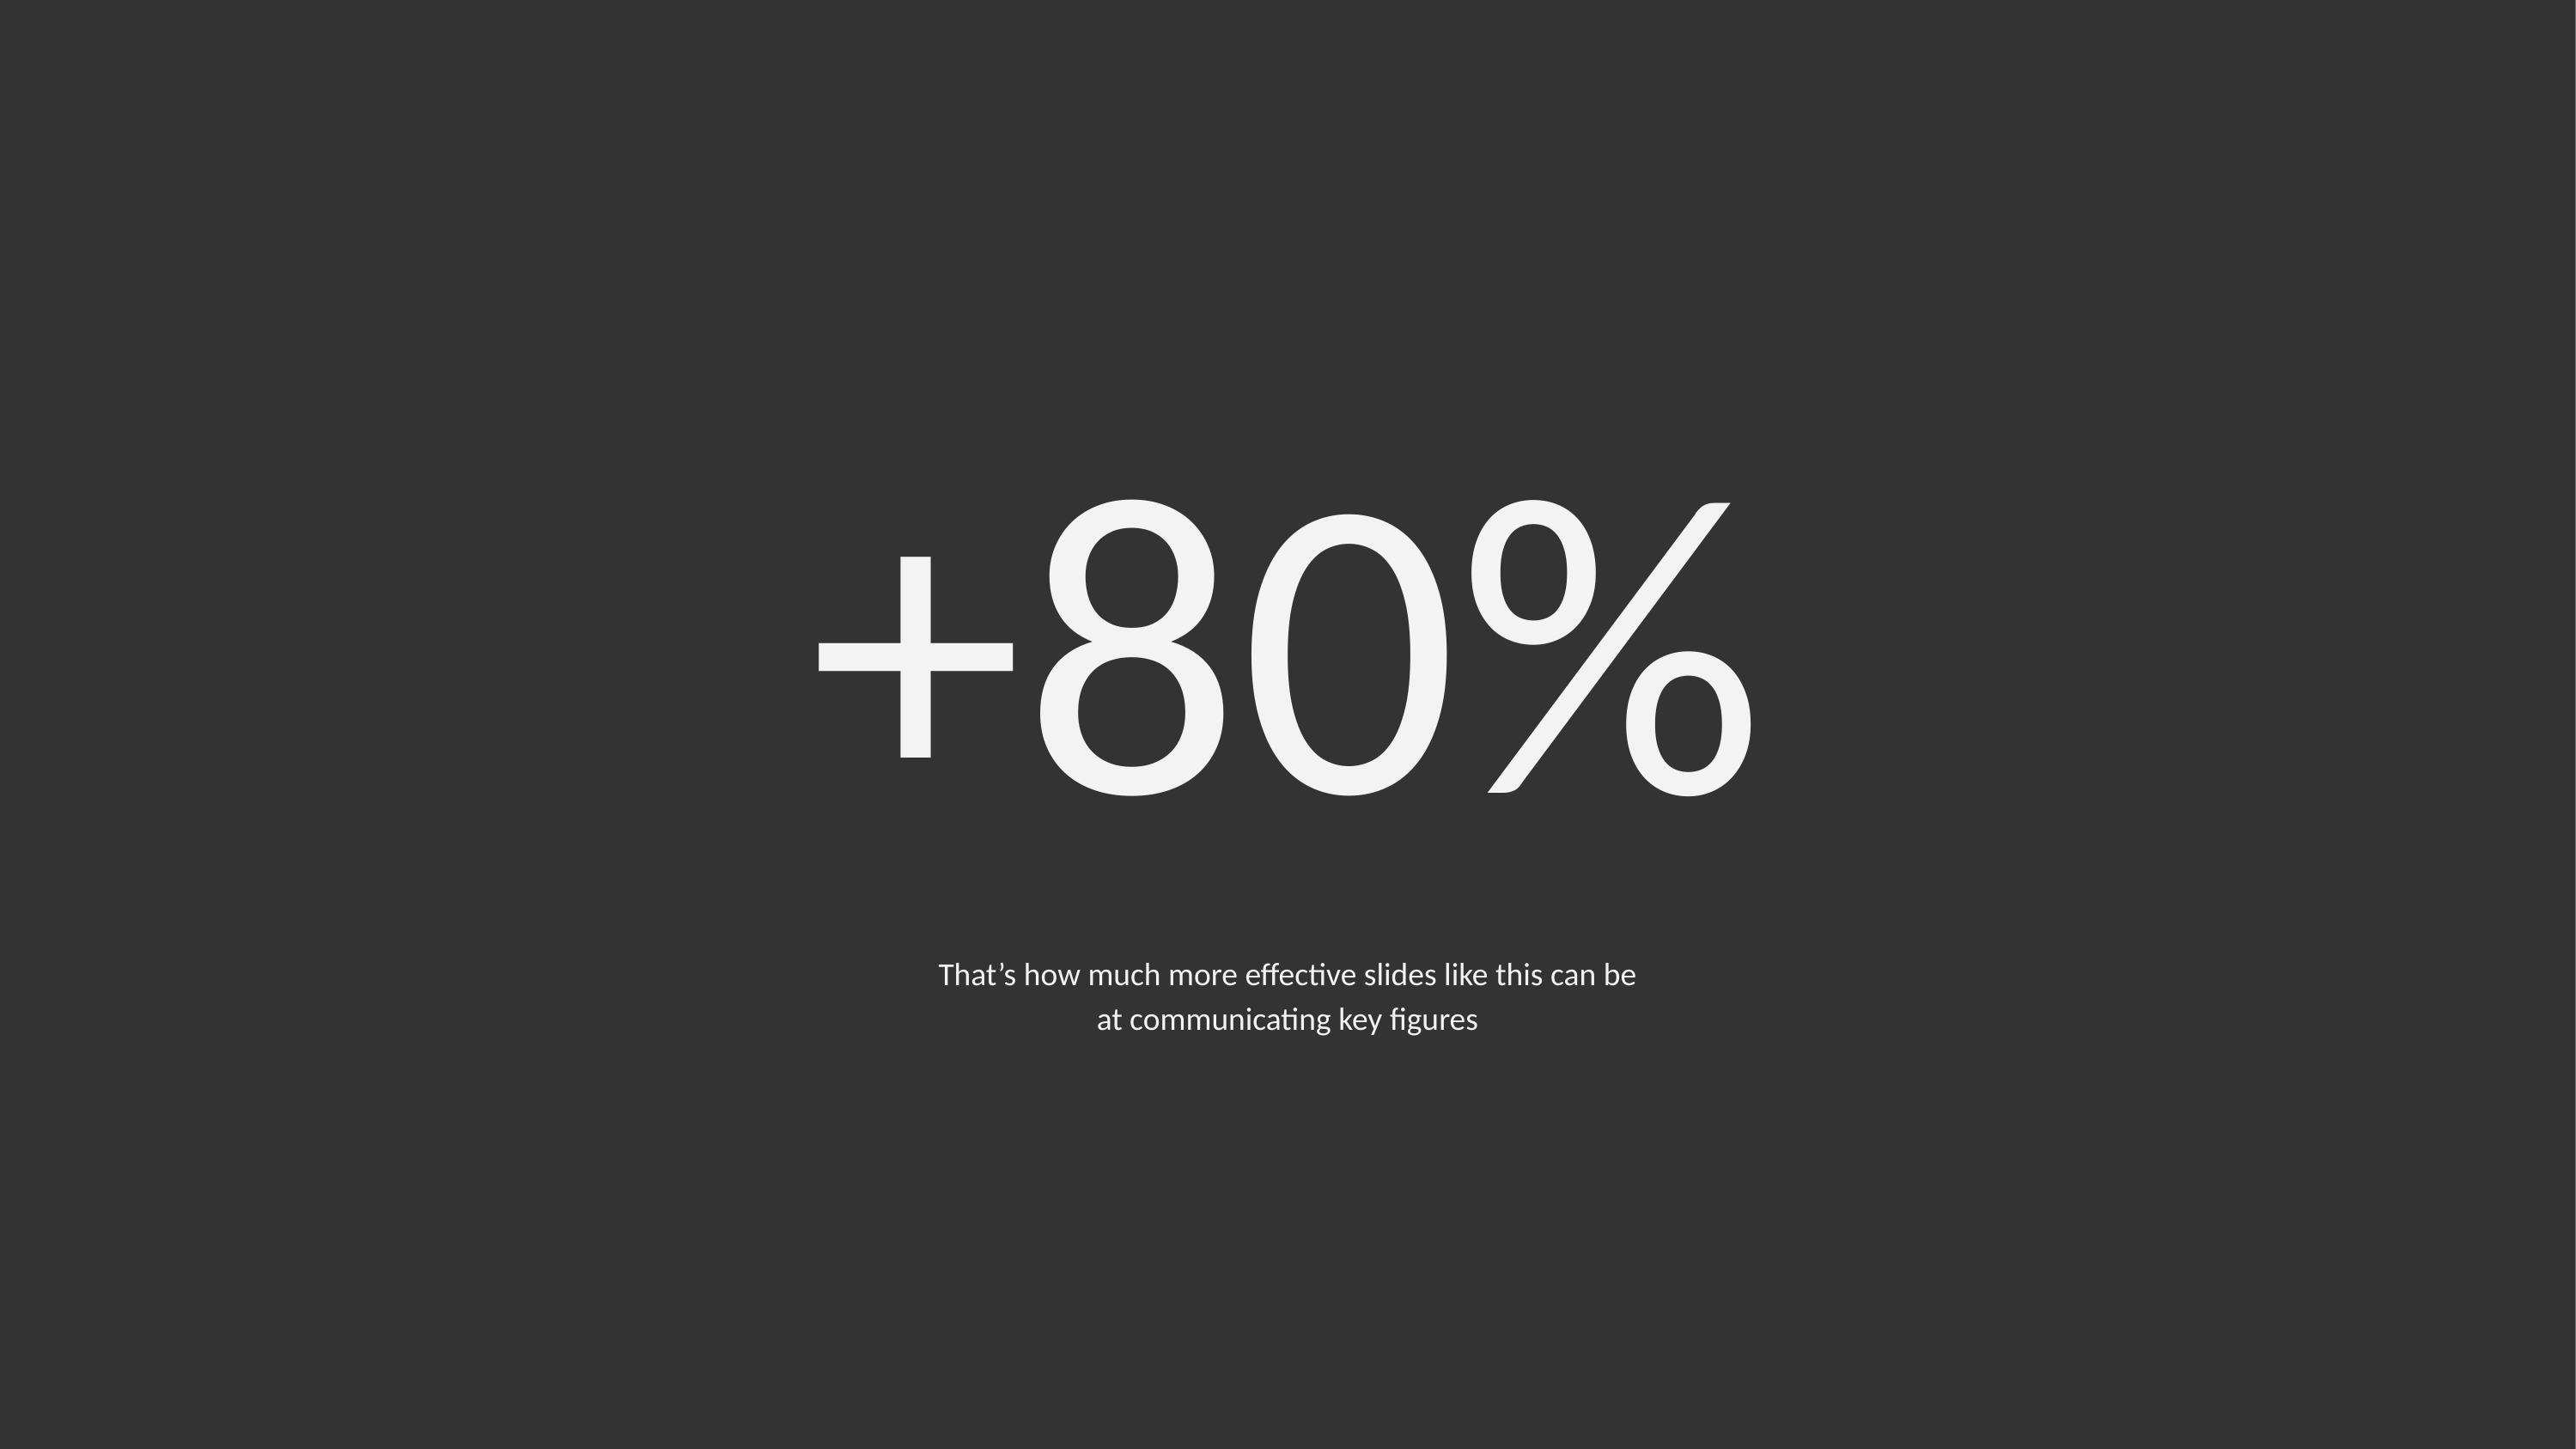

# +80%
That’s how much more effective slides like this can be
at communicating key figures